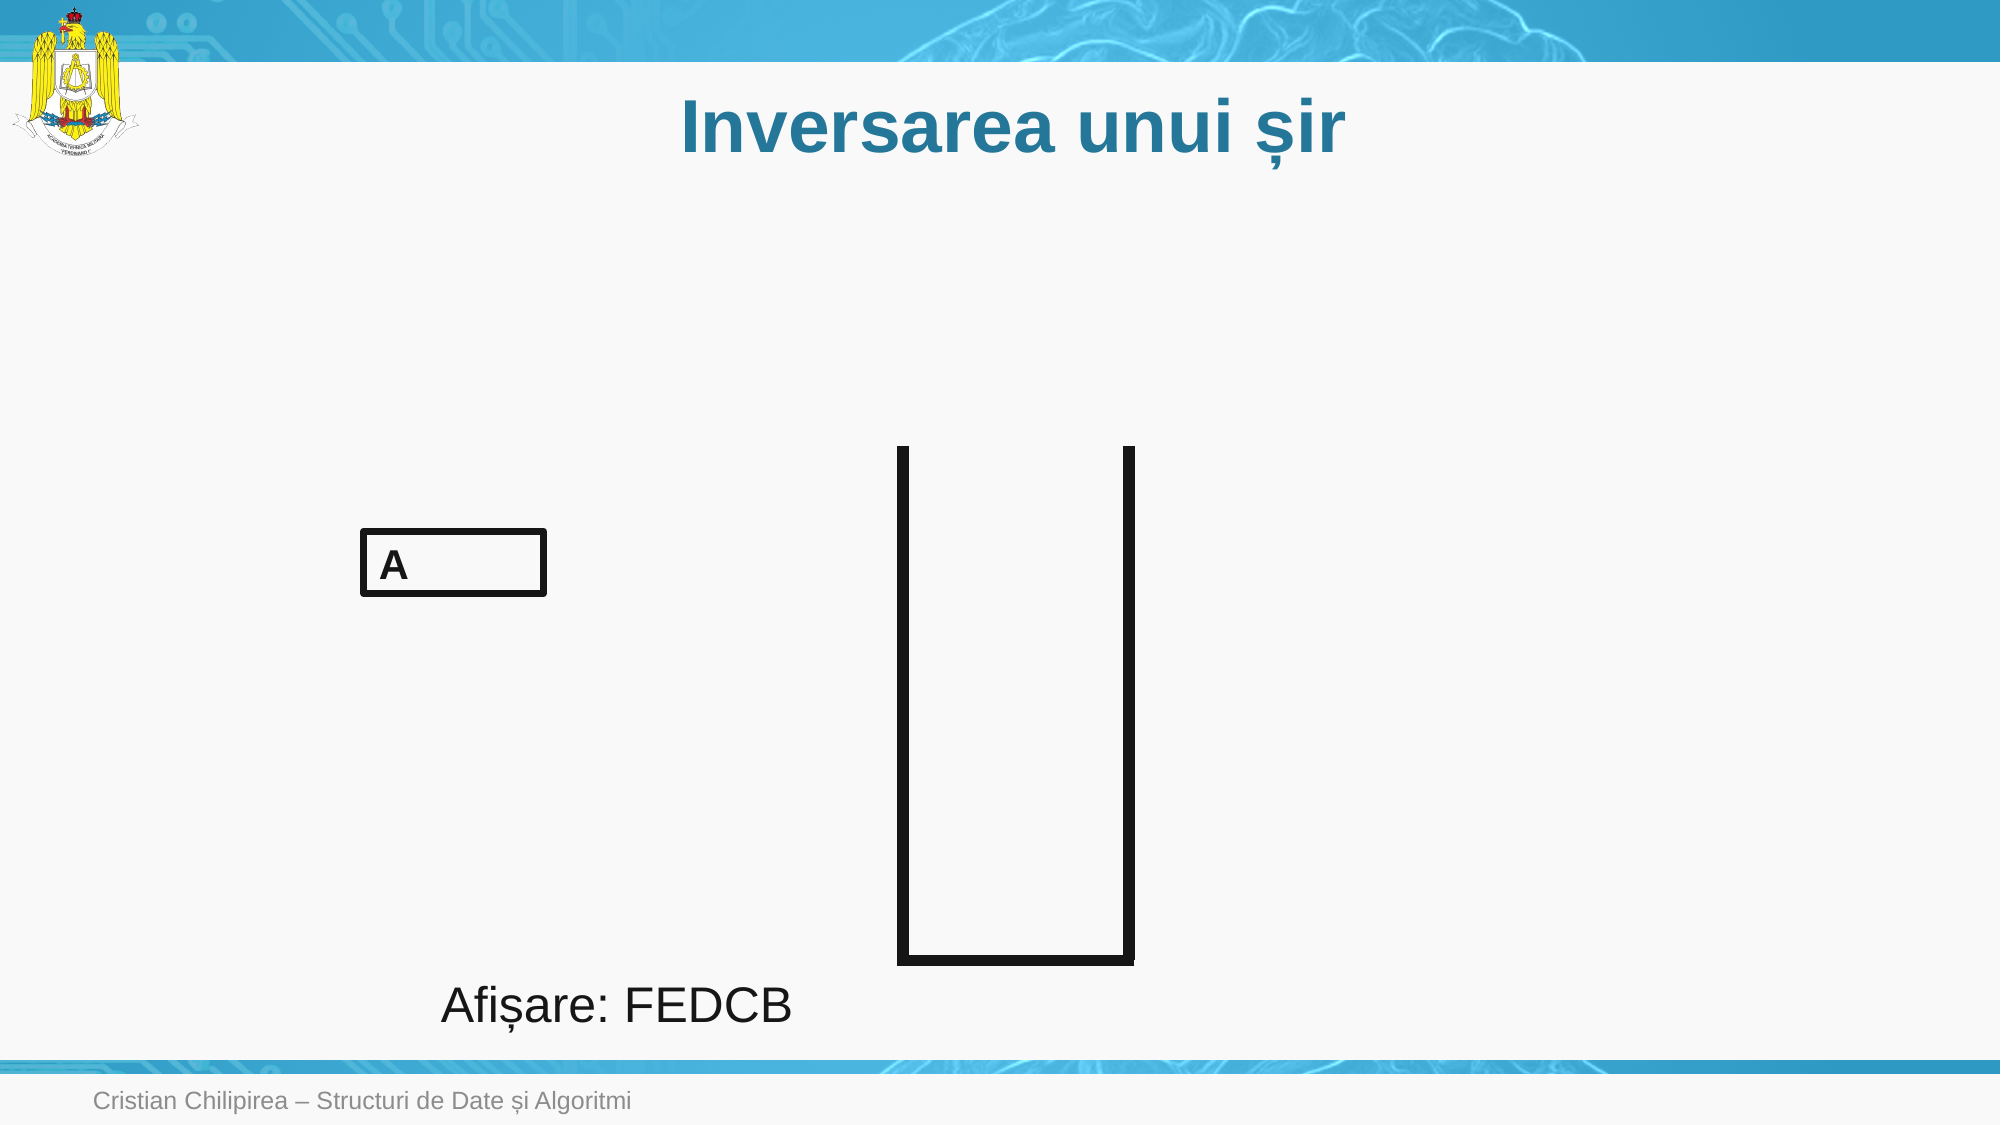

# Inversarea unui șir
A
Afișare: FEDCB
Cristian Chilipirea – Structuri de Date și Algoritmi